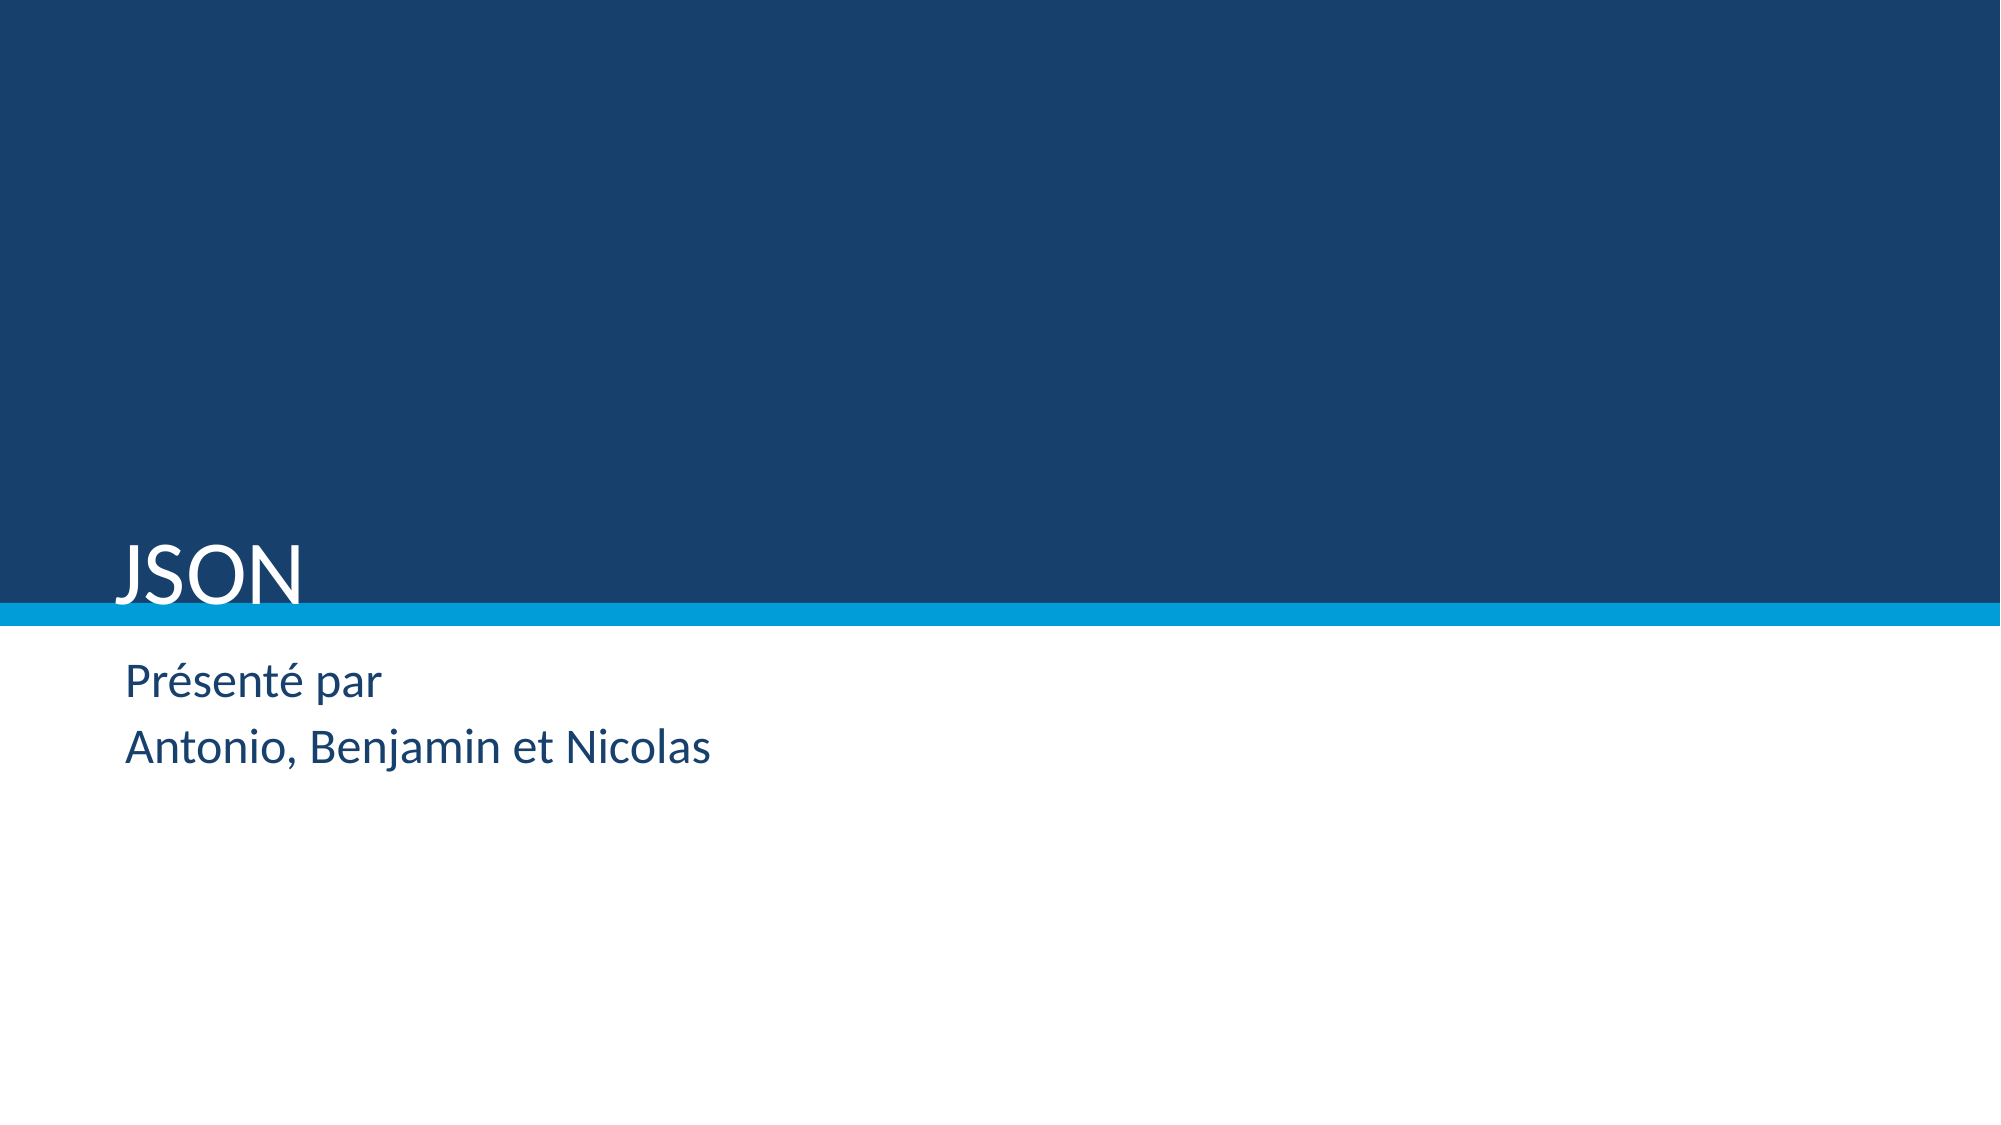

# JSON
Présenté par
Antonio, Benjamin et Nicolas